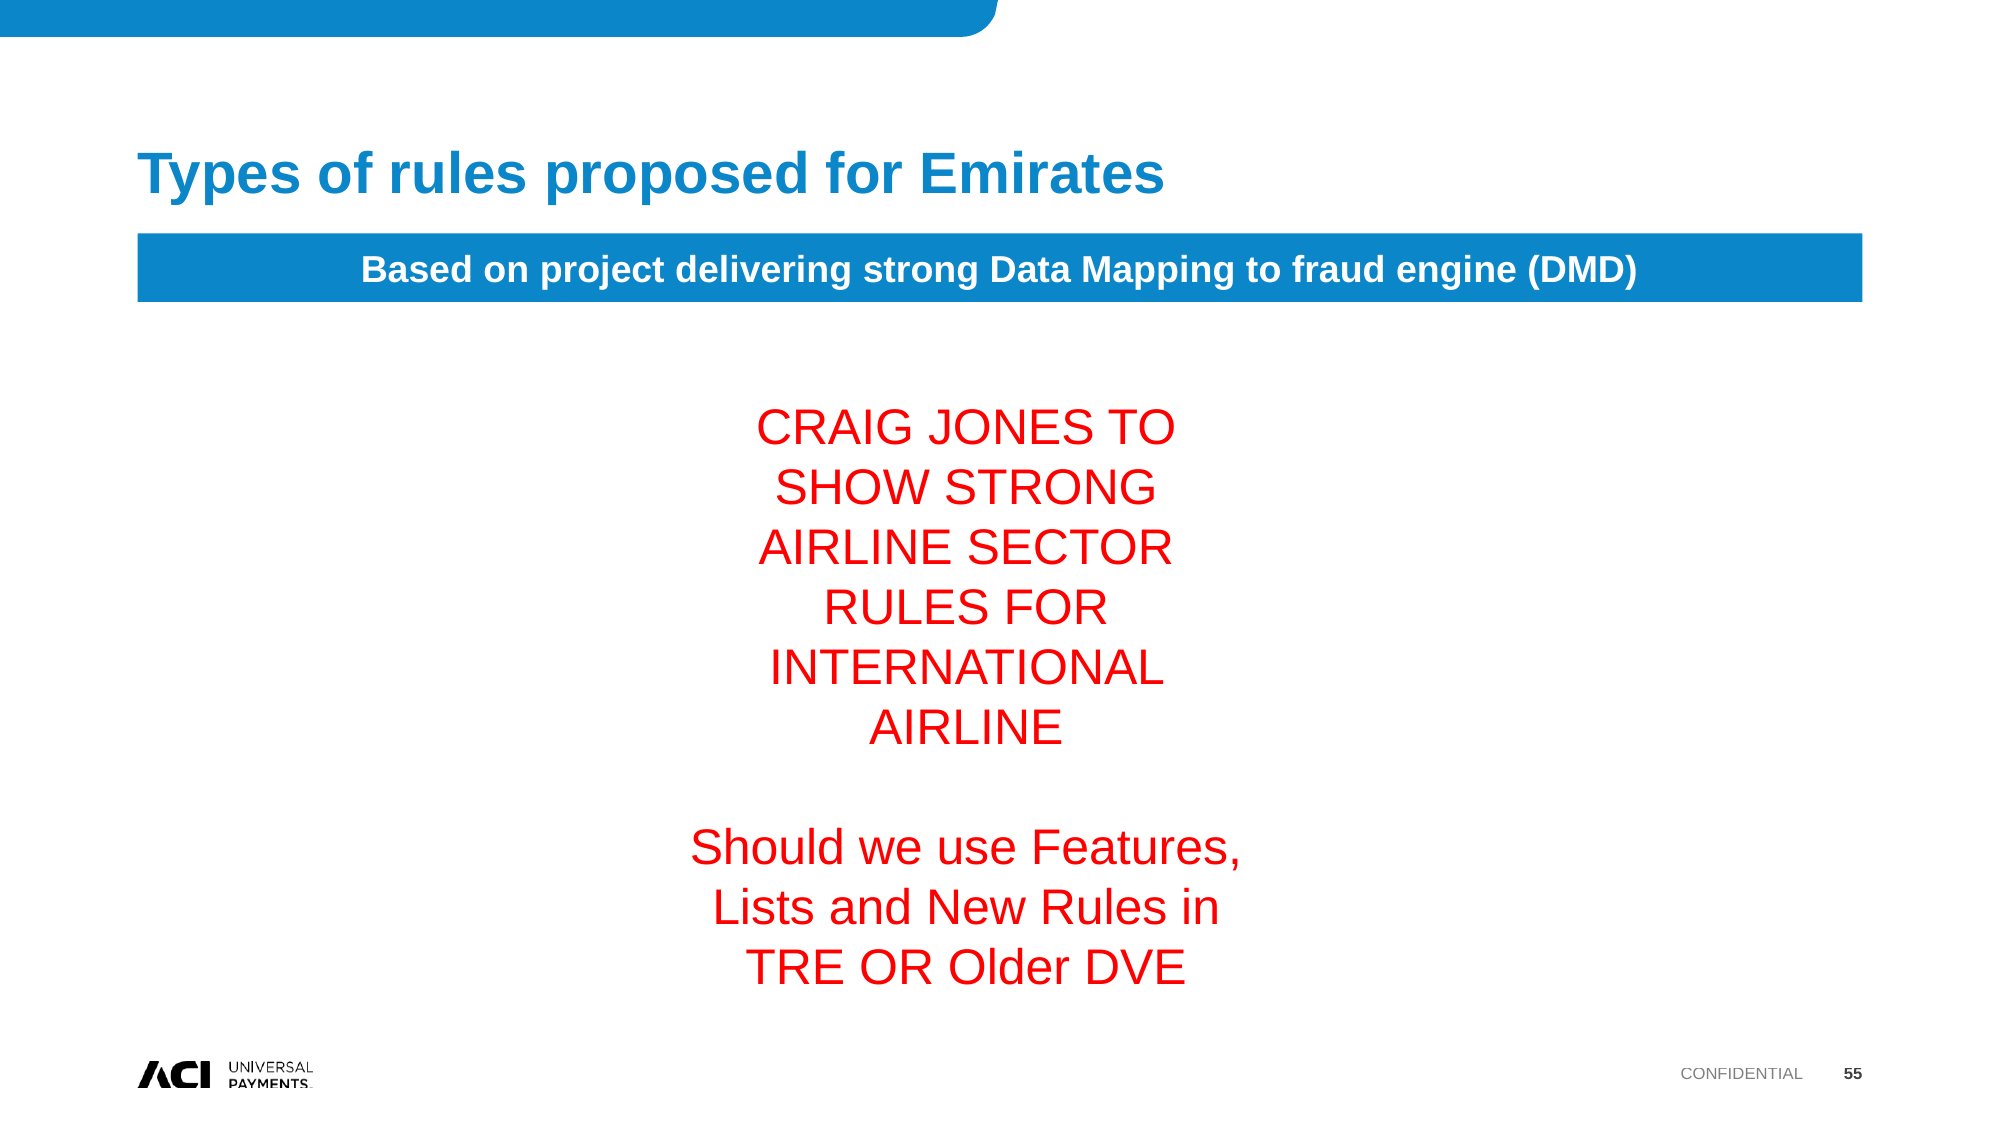

# Types of rules proposed for Emirates
Based on project delivering strong Data Mapping to fraud engine (DMD)
CRAIG JONES TO SHOW STRONG AIRLINE SECTOR RULES FOR INTERNATIONAL AIRLINE

Should we use Features, Lists and New Rules in TRE OR Older DVE
Confidential
55